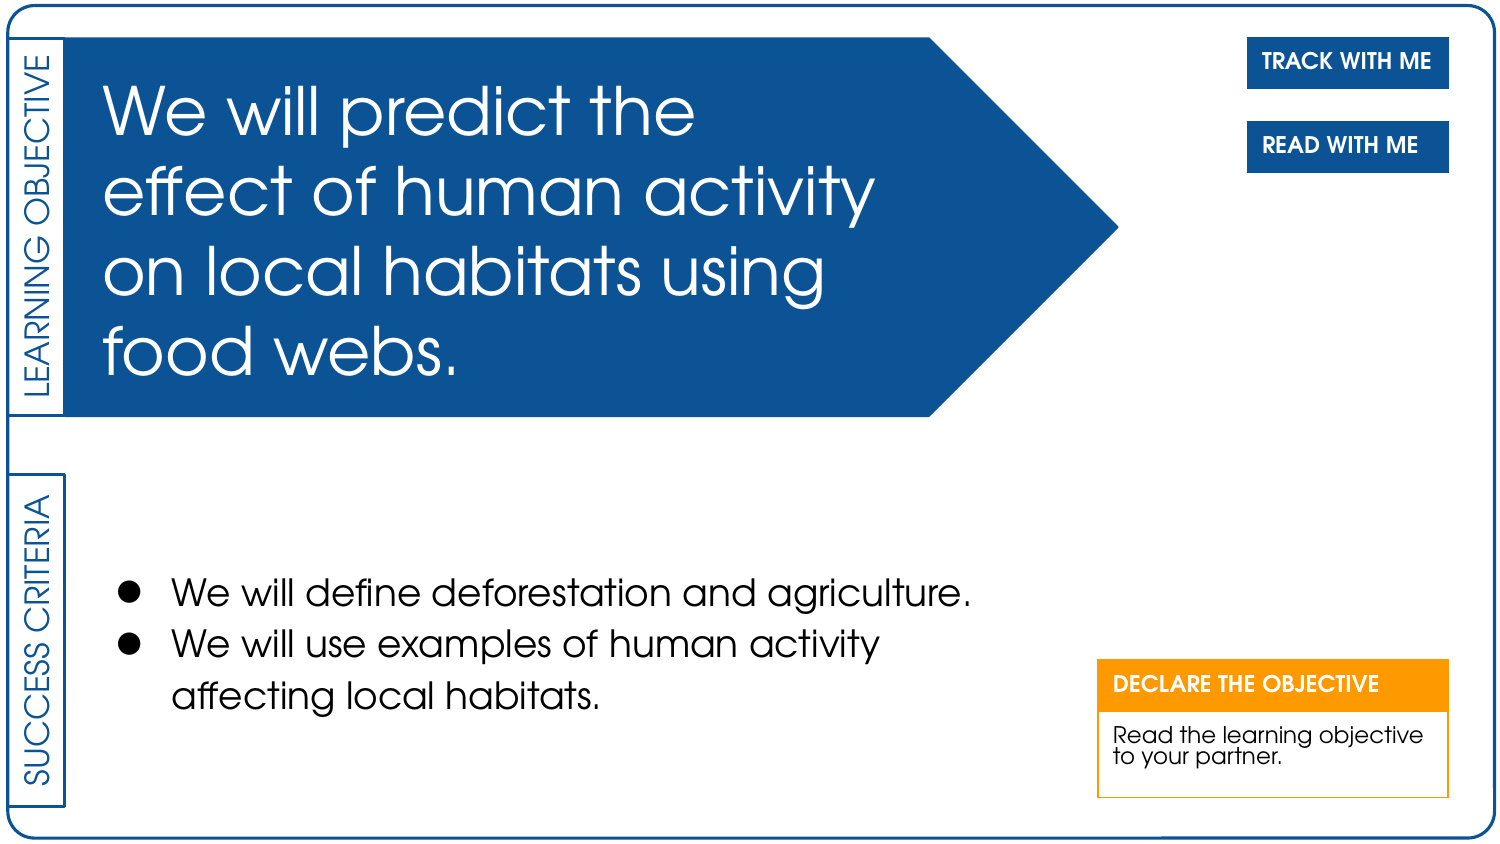

| TRACK WITH ME |
| --- |
# We will predict the effect of human activity on local habitats using food webs.
| READ WITH ME |
| --- |
We will define deforestation and agriculture.
We will use examples of human activity affecting local habitats.
| DECLARE THE OBJECTIVE |
| --- |
| Read the learning objective to your partner. |